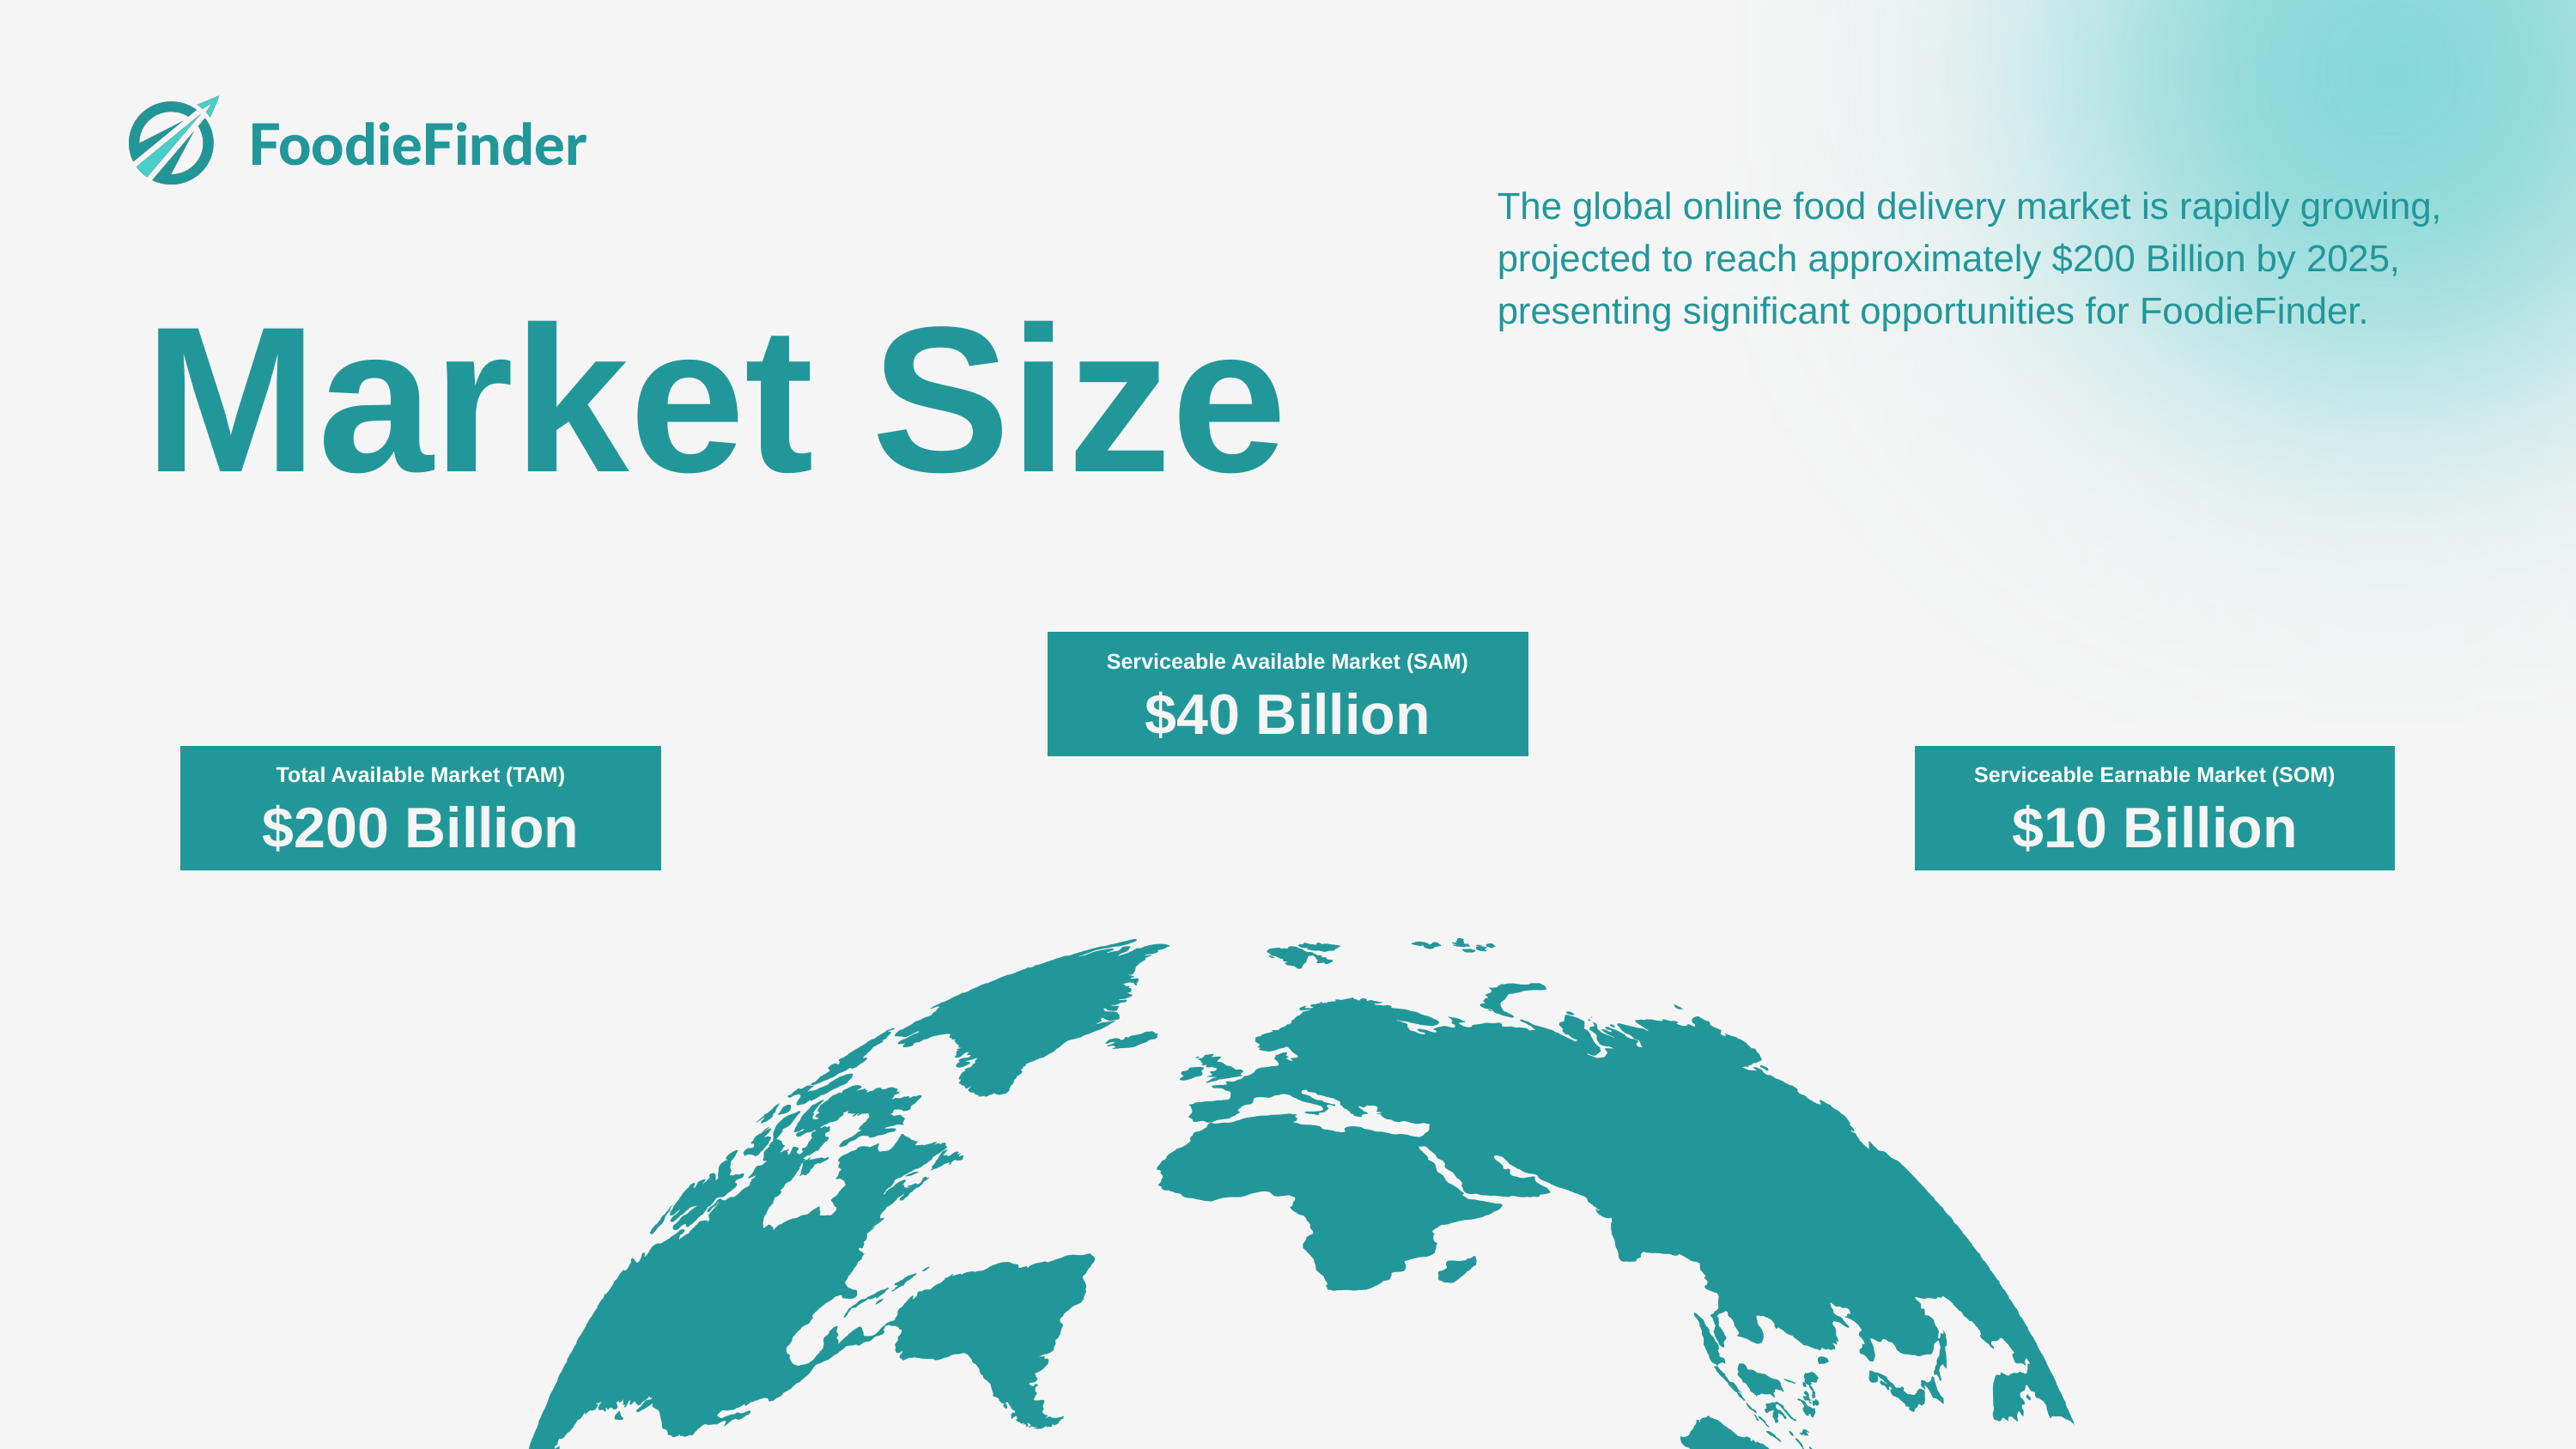

FoodieFinder
The global online food delivery market is rapidly growing, projected to reach approximately $200 Billion by 2025, presenting significant opportunities for FoodieFinder.
Market Size

Serviceable Available Market (SAM)
$40 Billion

Total Available Market (TAM)
Serviceable Earnable Market (SOM)
$200 Billion
$10 Billion